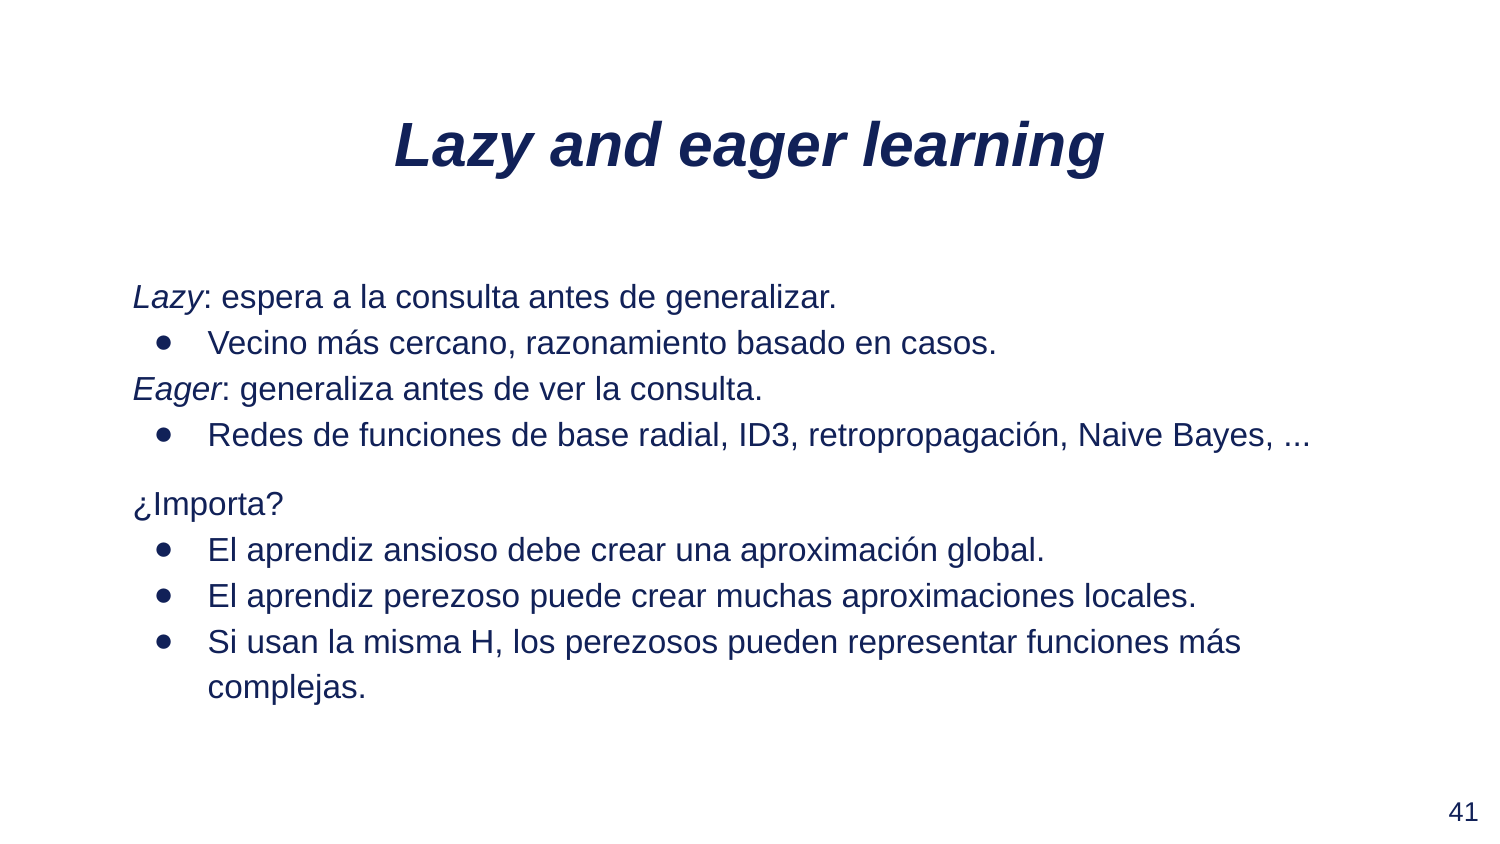

Lazy and eager learning
Lazy: espera a la consulta antes de generalizar.
Vecino más cercano, razonamiento basado en casos.
Eager: generaliza antes de ver la consulta.
Redes de funciones de base radial, ID3, retropropagación, Naive Bayes, ...

¿Importa?
El aprendiz ansioso debe crear una aproximación global.
El aprendiz perezoso puede crear muchas aproximaciones locales.
Si usan la misma H, los perezosos pueden representar funciones más complejas.
41